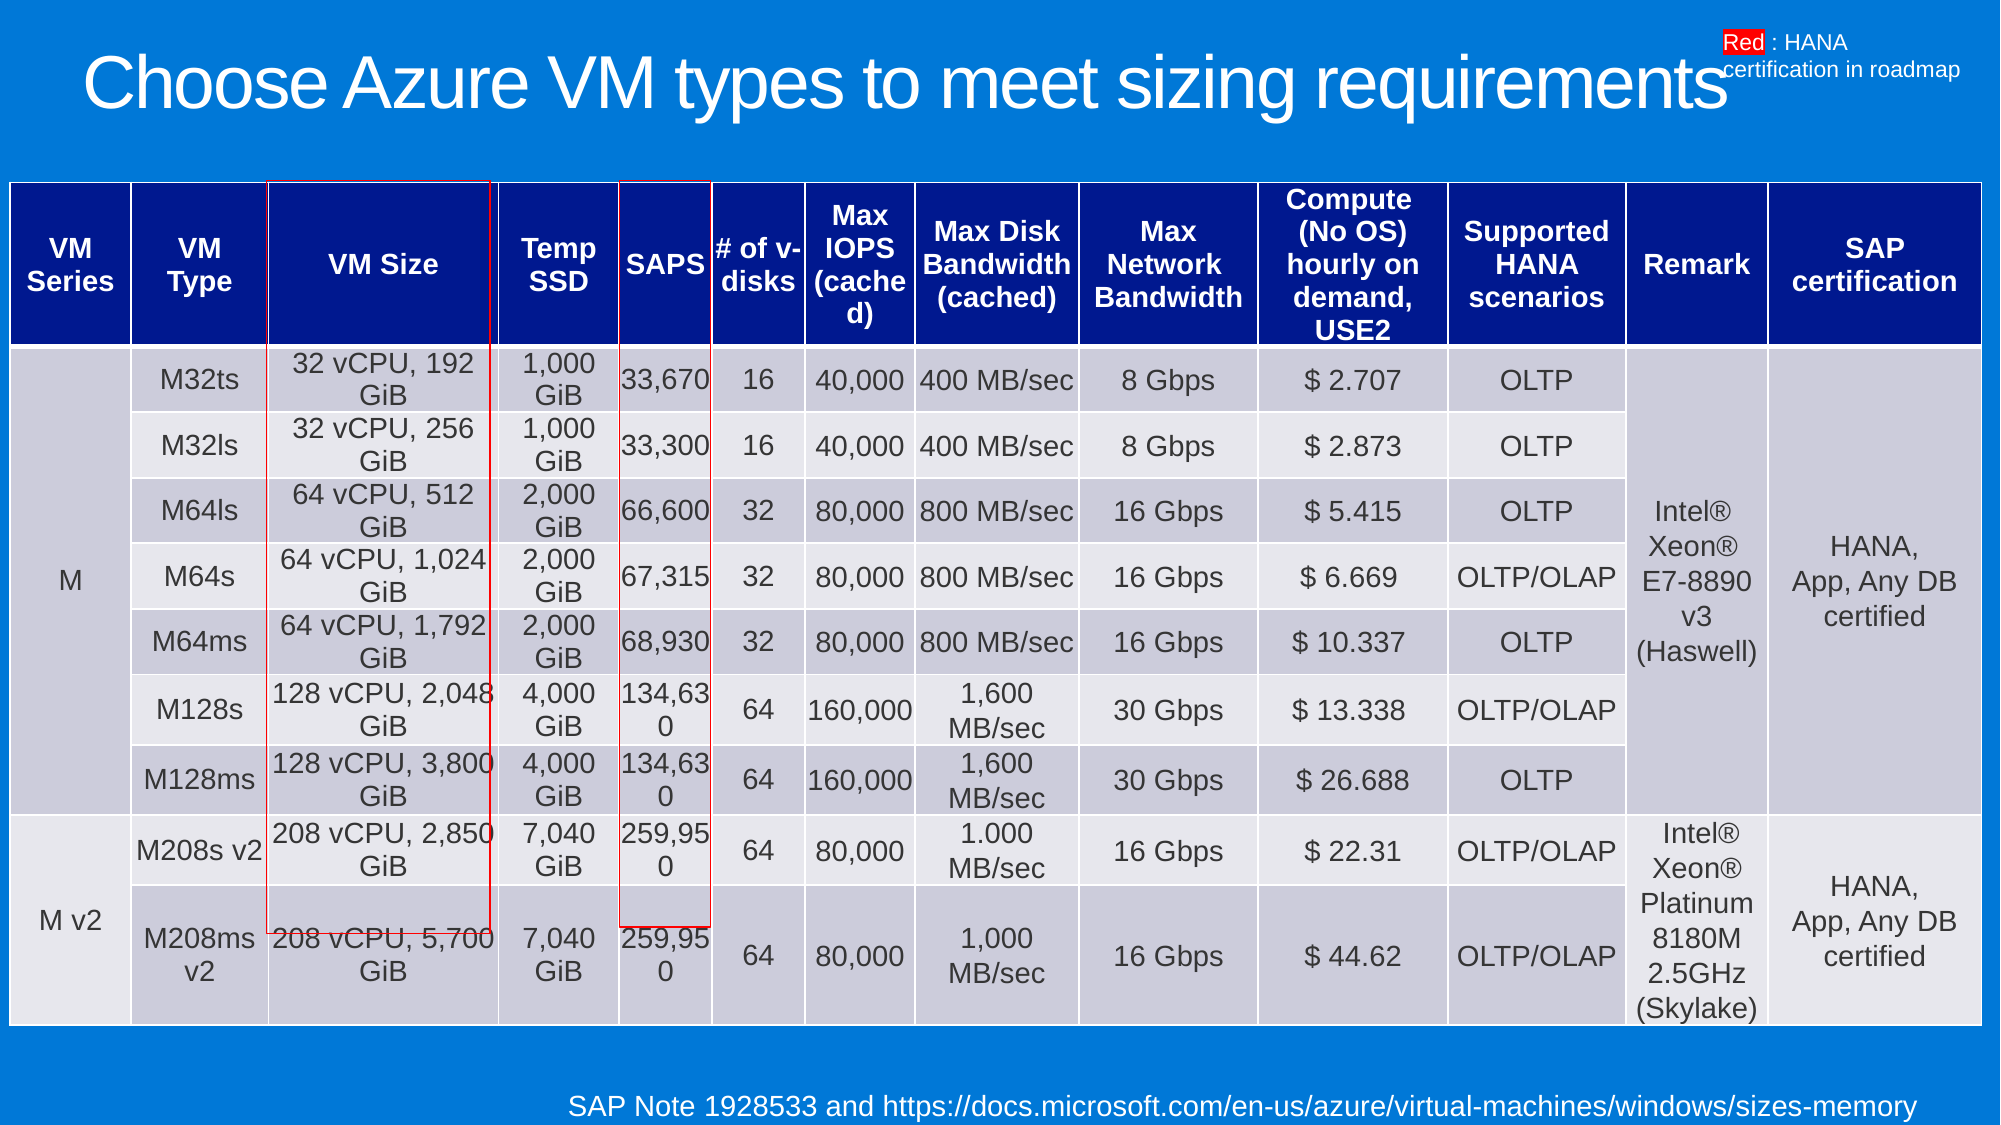

Red : HANA certification in roadmap
Choose Azure VM types to meet sizing requirements

| VM Series | VM Type | VM Size | Temp SSD | SAPS | # of v-disks | Max IOPS (cached) | Max Disk Bandwidth (cached) | Max Network Bandwidth | Compute (No OS) hourly on demand, USE2 | Supported HANA scenarios | Remark | SAP certification |
| --- | --- | --- | --- | --- | --- | --- | --- | --- | --- | --- | --- | --- |
| M | M32ts | 32 vCPU, 192 GiB | 1,000 GiB | 33,670 | 16 | 40,000 | 400 MB/sec | 8 Gbps | $ 2.707 | OLTP | Intel® Xeon® E7-8890 v3 (Haswell) | HANA, App, Any DB certified |
|  | M32ls | 32 vCPU, 256 GiB | 1,000 GiB | 33,300 | 16 | 40,000 | 400 MB/sec | 8 Gbps | $ 2.873 | OLTP |  |  |
|  | M64ls | 64 vCPU, 512 GiB | 2,000 GiB | 66,600 | 32 | 80,000 | 800 MB/sec | 16 Gbps | $ 5.415 | OLTP |  |  |
|  | M64s | 64 vCPU, 1,024 GiB | 2,000 GiB | 67,315 | 32 | 80,000 | 800 MB/sec | 16 Gbps | $ 6.669 | OLTP/OLAP |  |  |
|  | M64ms | 64 vCPU, 1,792 GiB | 2,000 GiB | 68,930 | 32 | 80,000 | 800 MB/sec | 16 Gbps | $ 10.337 | OLTP |  |  |
|  | M128s | 128 vCPU, 2,048 GiB | 4,000 GiB | 134,630 | 64 | 160,000 | 1,600 MB/sec | 30 Gbps | $ 13.338 | OLTP/OLAP |  |  |
|  | M128ms | 128 vCPU, 3,800 GiB | 4,000 GiB | 134,630 | 64 | 160,000 | 1,600 MB/sec | 30 Gbps | $ 26.688 | OLTP |  |  |
| M v2 | M208s v2 | 208 vCPU, 2,850 GiB | 7,040 GiB | 259,950 | 64 | 80,000 | 1.000 MB/sec | 16 Gbps | $ 22.31 | OLTP/OLAP | Intel® Xeon® Platinum 8180M 2.5GHz (Skylake) | HANA, App, Any DB certified |
|  | M208ms v2 | 208 vCPU, 5,700 GiB | 7,040 GiB | 259,950 | 64 | 80,000 | 1,000 MB/sec | 16 Gbps | $ 44.62 | OLTP/OLAP |  |  |
SAP Note 1928533 and https://docs.microsoft.com/en-us/azure/virtual-machines/windows/sizes-memory